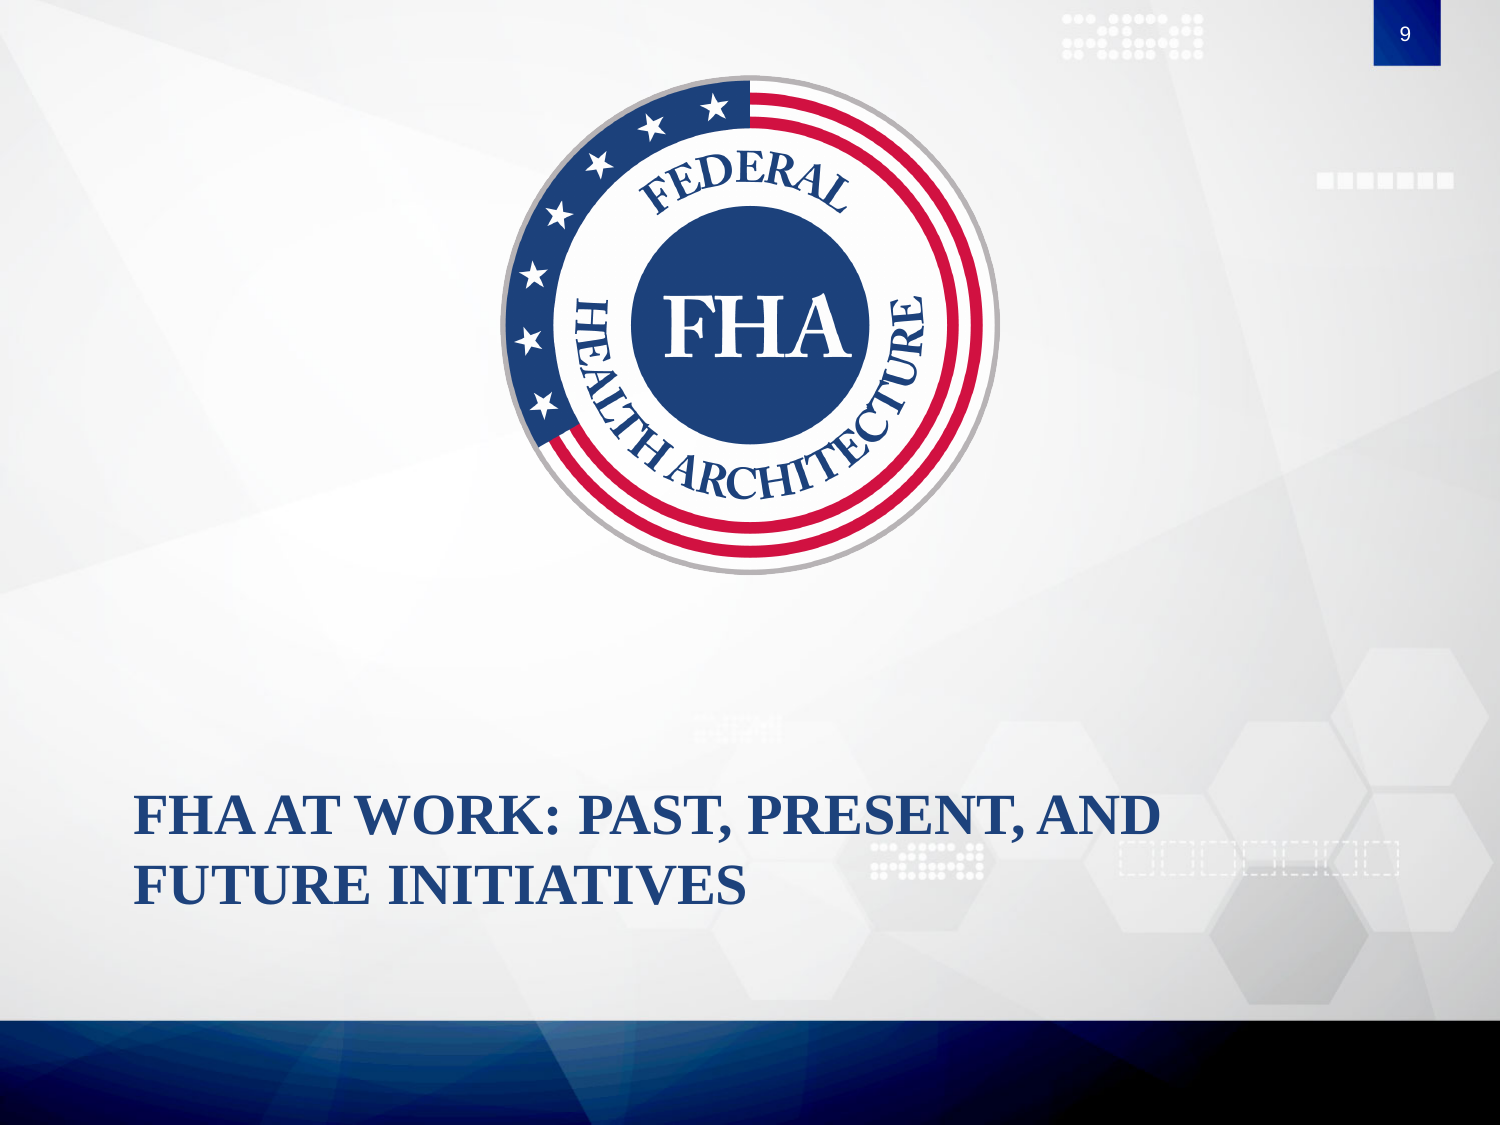

9
# FHA at Work: Past, Present, and Future Initiatives